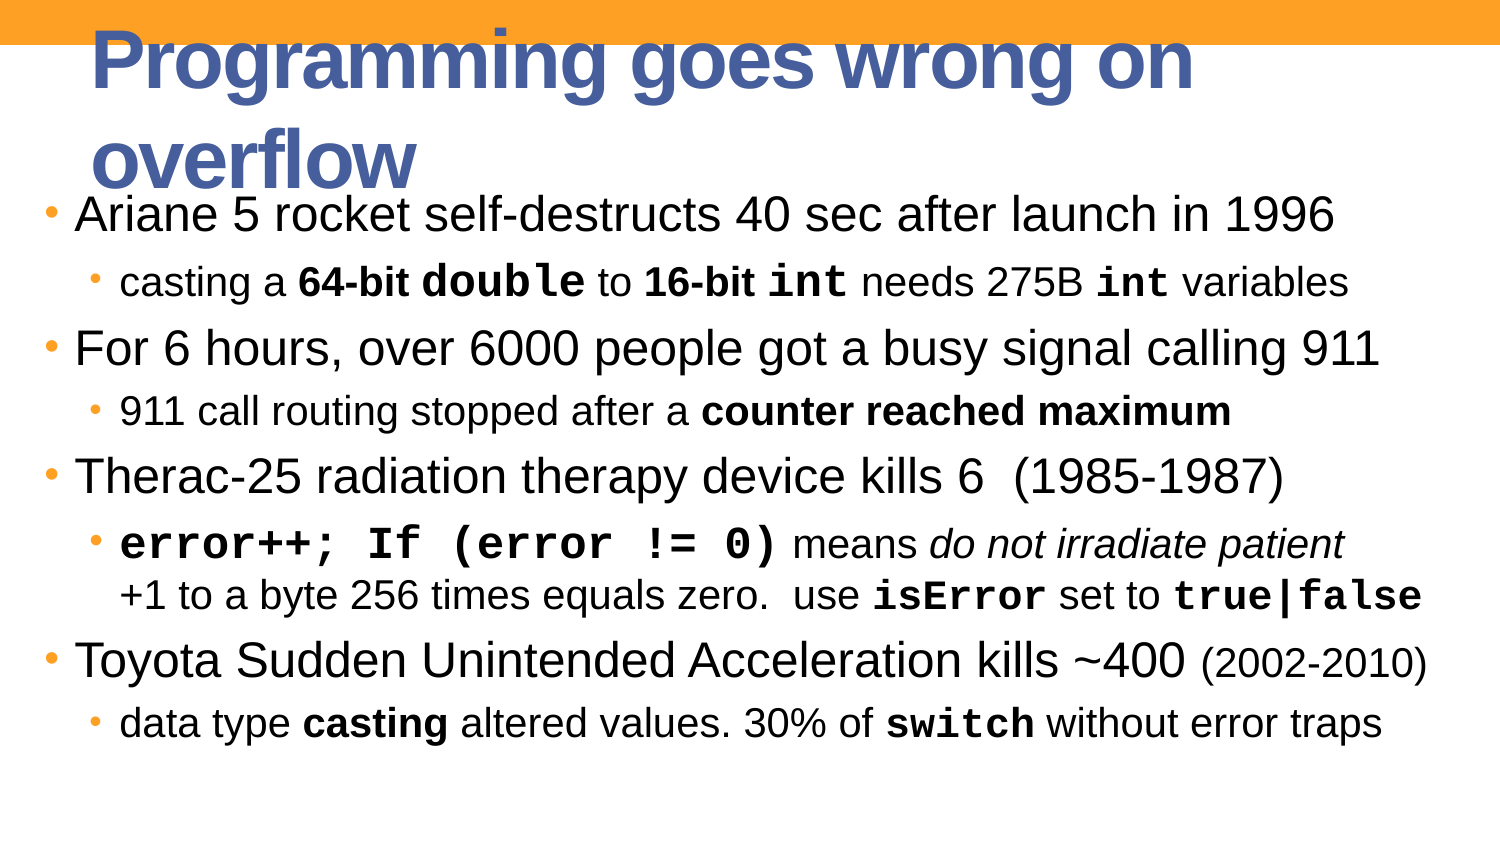

# Programming goes wrong on overflow
Ariane 5 rocket self-destructs 40 sec after launch in 1996
casting a 64-bit double to 16-bit int needs 275B int variables
For 6 hours, over 6000 people got a busy signal calling 911
911 call routing stopped after a counter reached maximum
Therac-25 radiation therapy device kills 6  (1985-1987)
error++; If (error != 0) means do not irradiate patient
+1 to a byte 256 times equals zero.  use isError set to true|false
Toyota Sudden Unintended Acceleration kills ~400 (2002-2010)
data type casting altered values. 30% of switch without error traps